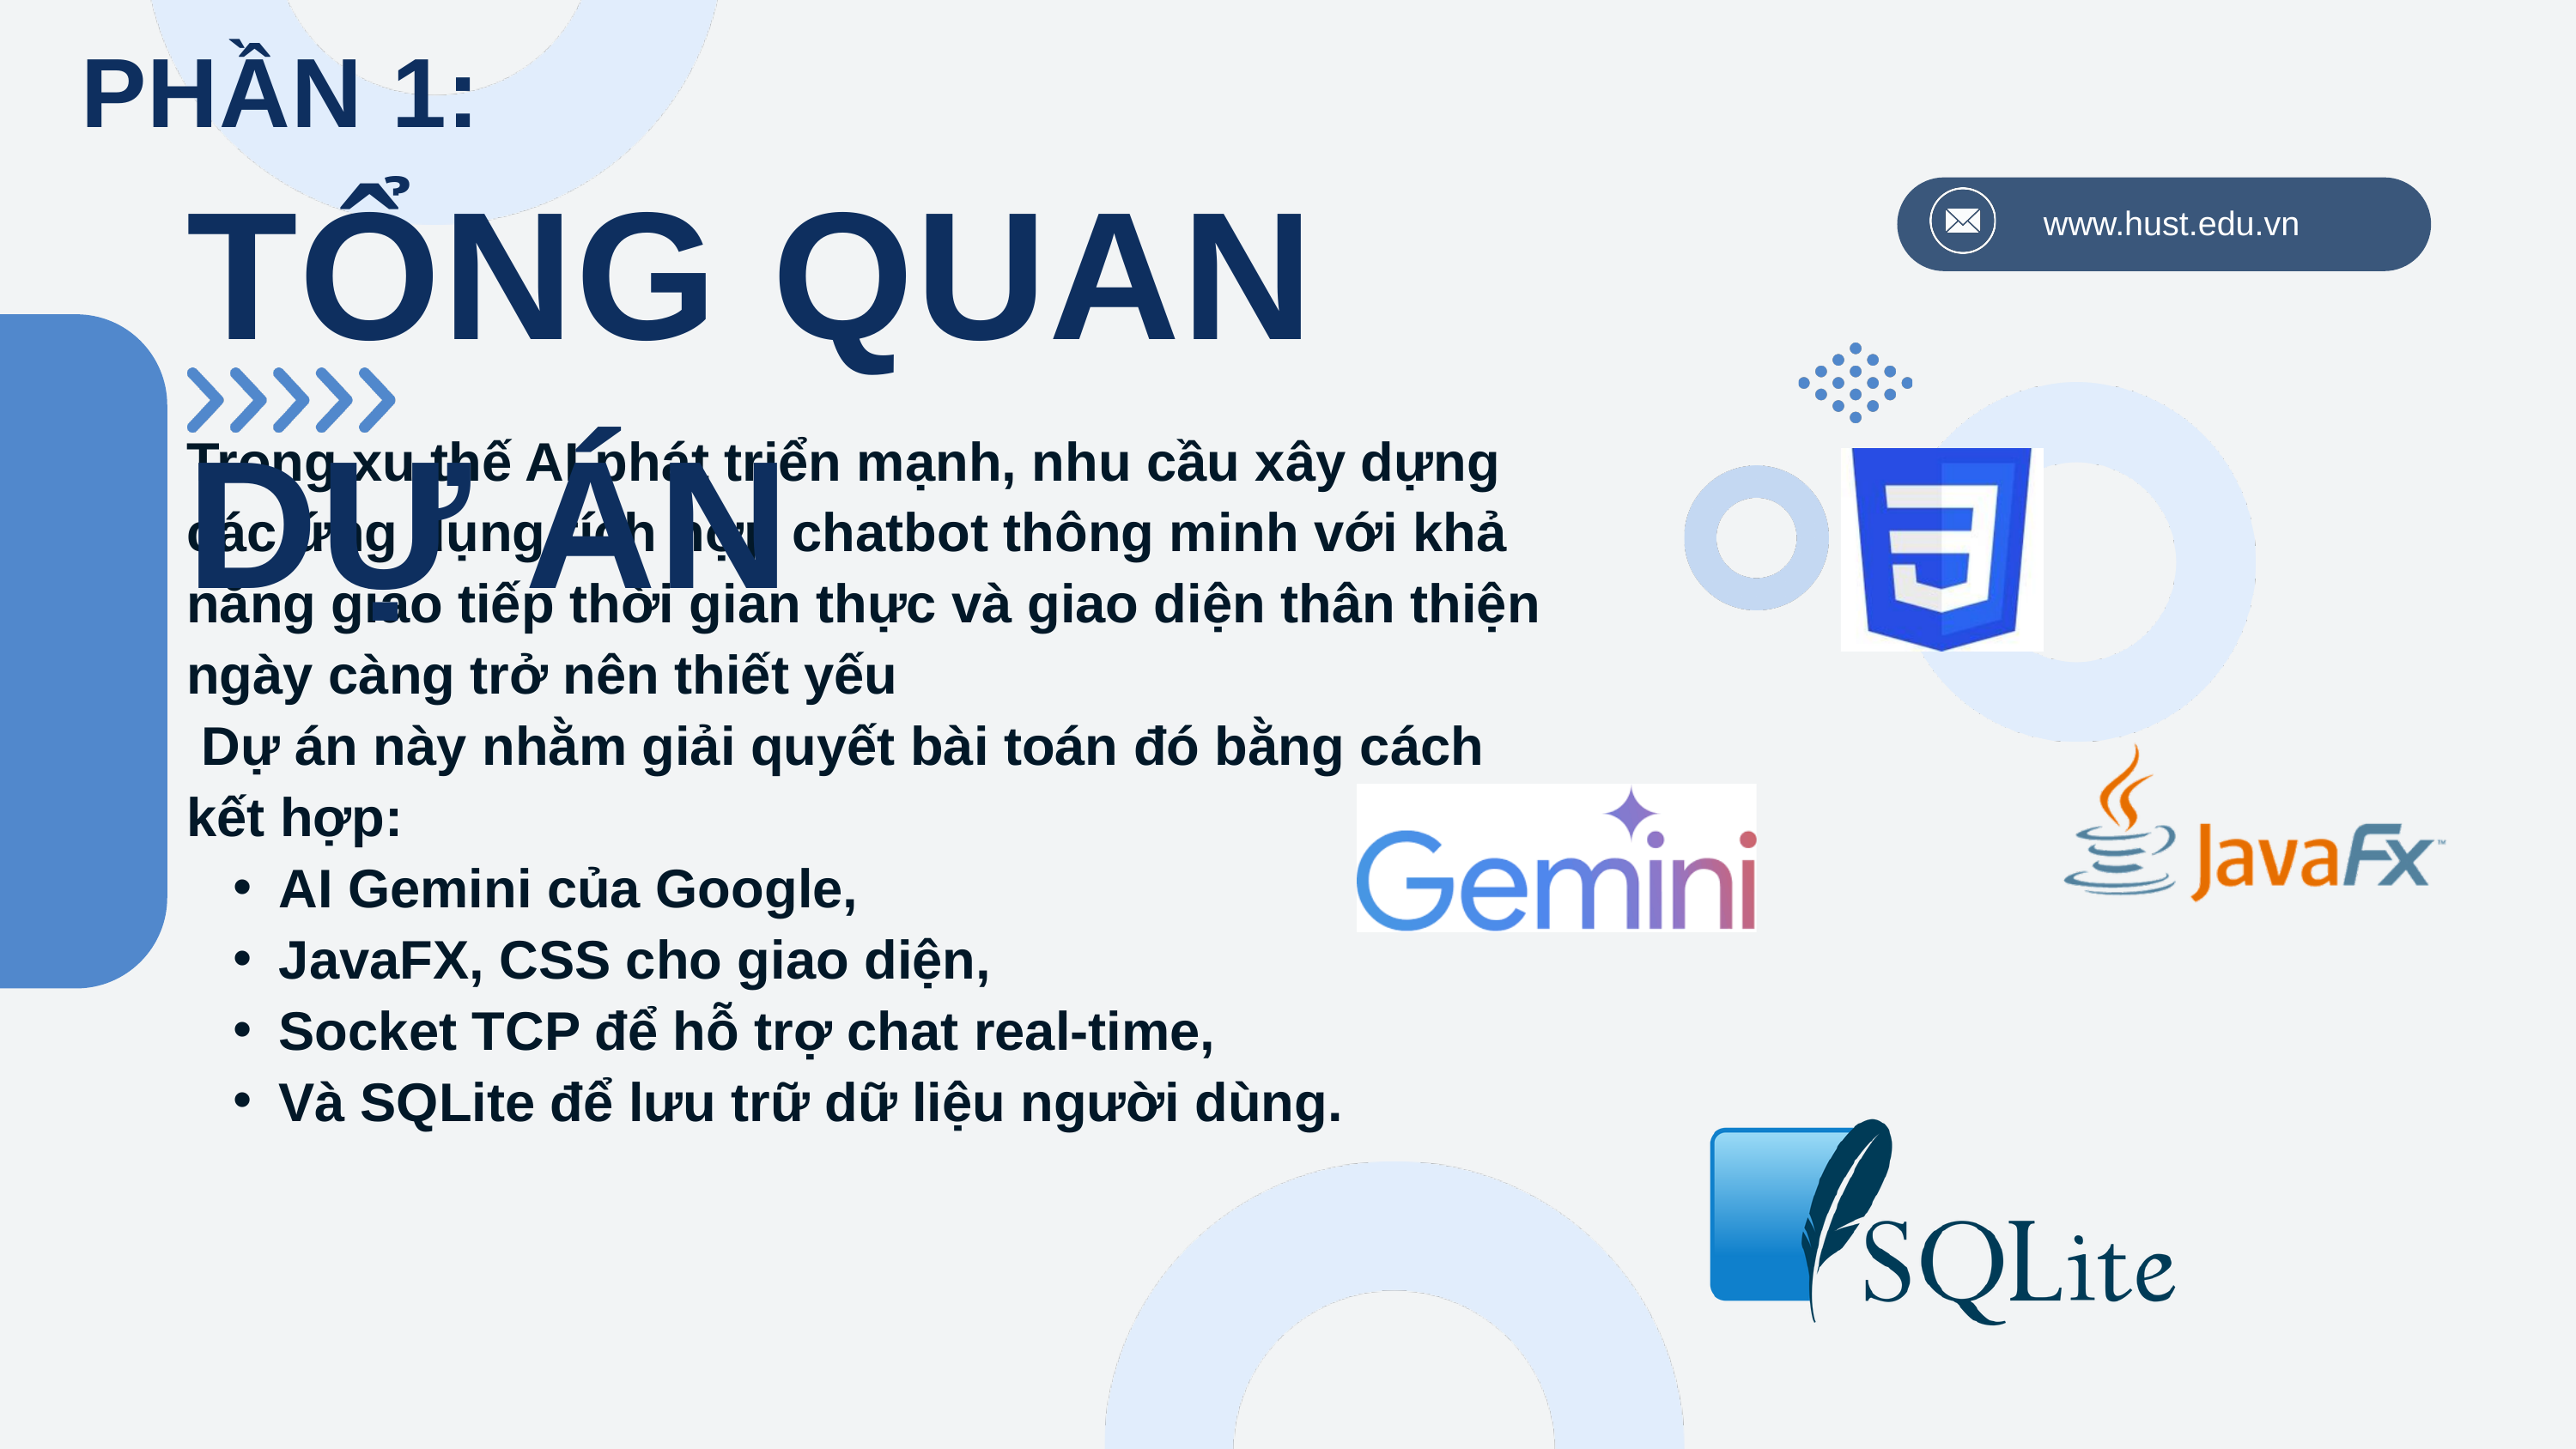

PHẦN 1:
TỔNG QUAN DỰ ÁN

www.hust.edu.vn

Trong xu thế AI phát triển mạnh, nhu cầu xây dựng các ứng dụng tích hợp chatbot thông minh với khả năng giao tiếp thời gian thực và giao diện thân thiện ngày càng trở nên thiết yếu
 Dự án này nhằm giải quyết bài toán đó bằng cách kết hợp:
AI Gemini của Google,
JavaFX, CSS cho giao diện,
Socket TCP để hỗ trợ chat real-time,
Và SQLite để lưu trữ dữ liệu người dùng.